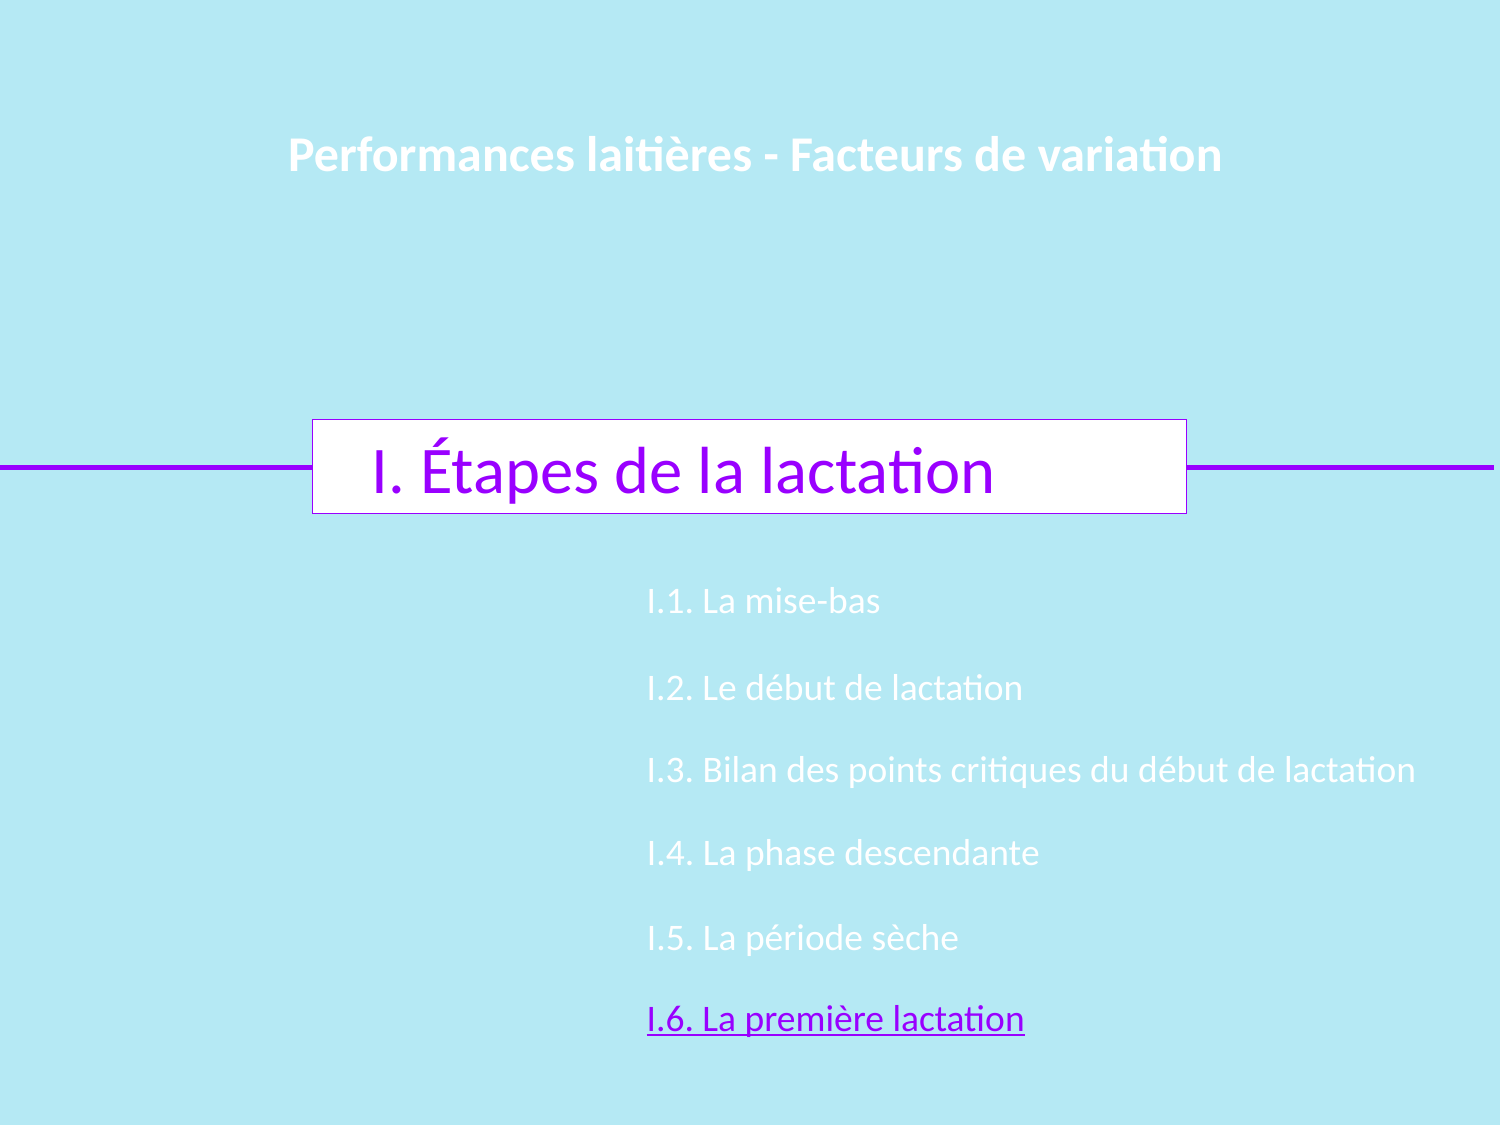

Performances laitières - Facteurs de variation
I. Étapes de la lactation
I.1. La mise-bas
I.2. Le début de lactation
I.3. Bilan des points critiques du début de lactation
I.4. La phase descendante
I.5. La période sèche
I.6. La première lactation